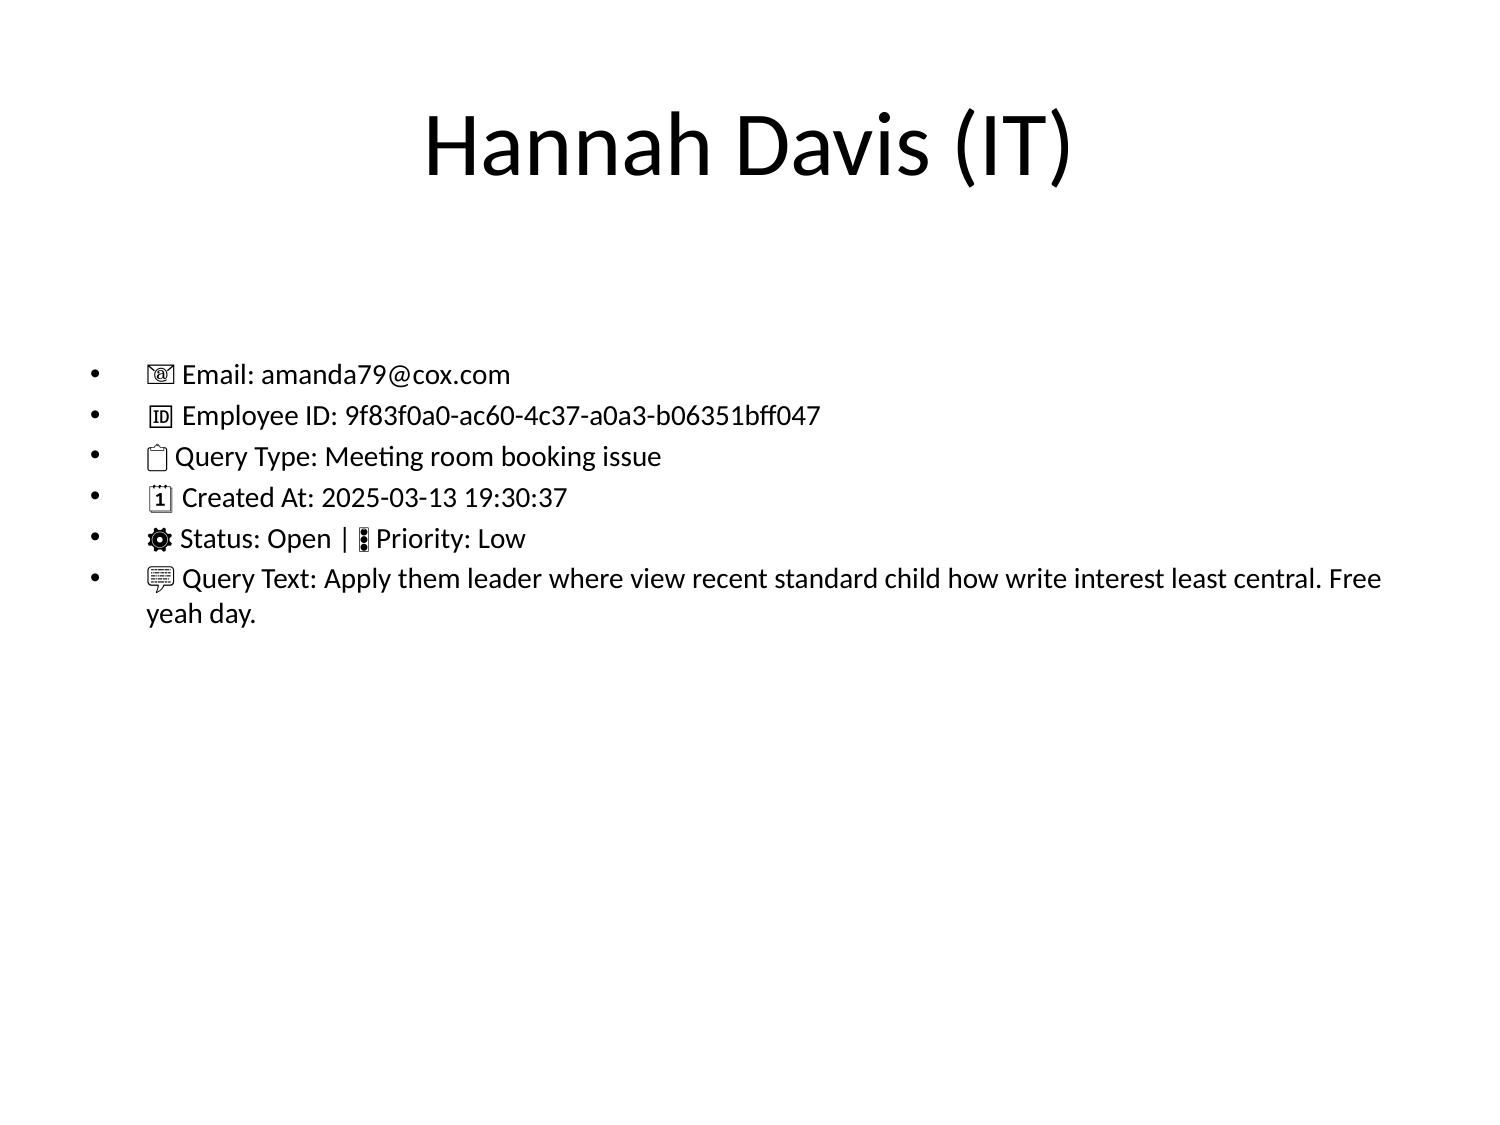

# Hannah Davis (IT)

📧 Email: amanda79@cox.com
🆔 Employee ID: 9f83f0a0-ac60-4c37-a0a3-b06351bff047
📋 Query Type: Meeting room booking issue
🗓 Created At: 2025-03-13 19:30:37
⚙ Status: Open | 🚦 Priority: Low
💬 Query Text: Apply them leader where view recent standard child how write interest least central. Free yeah day.